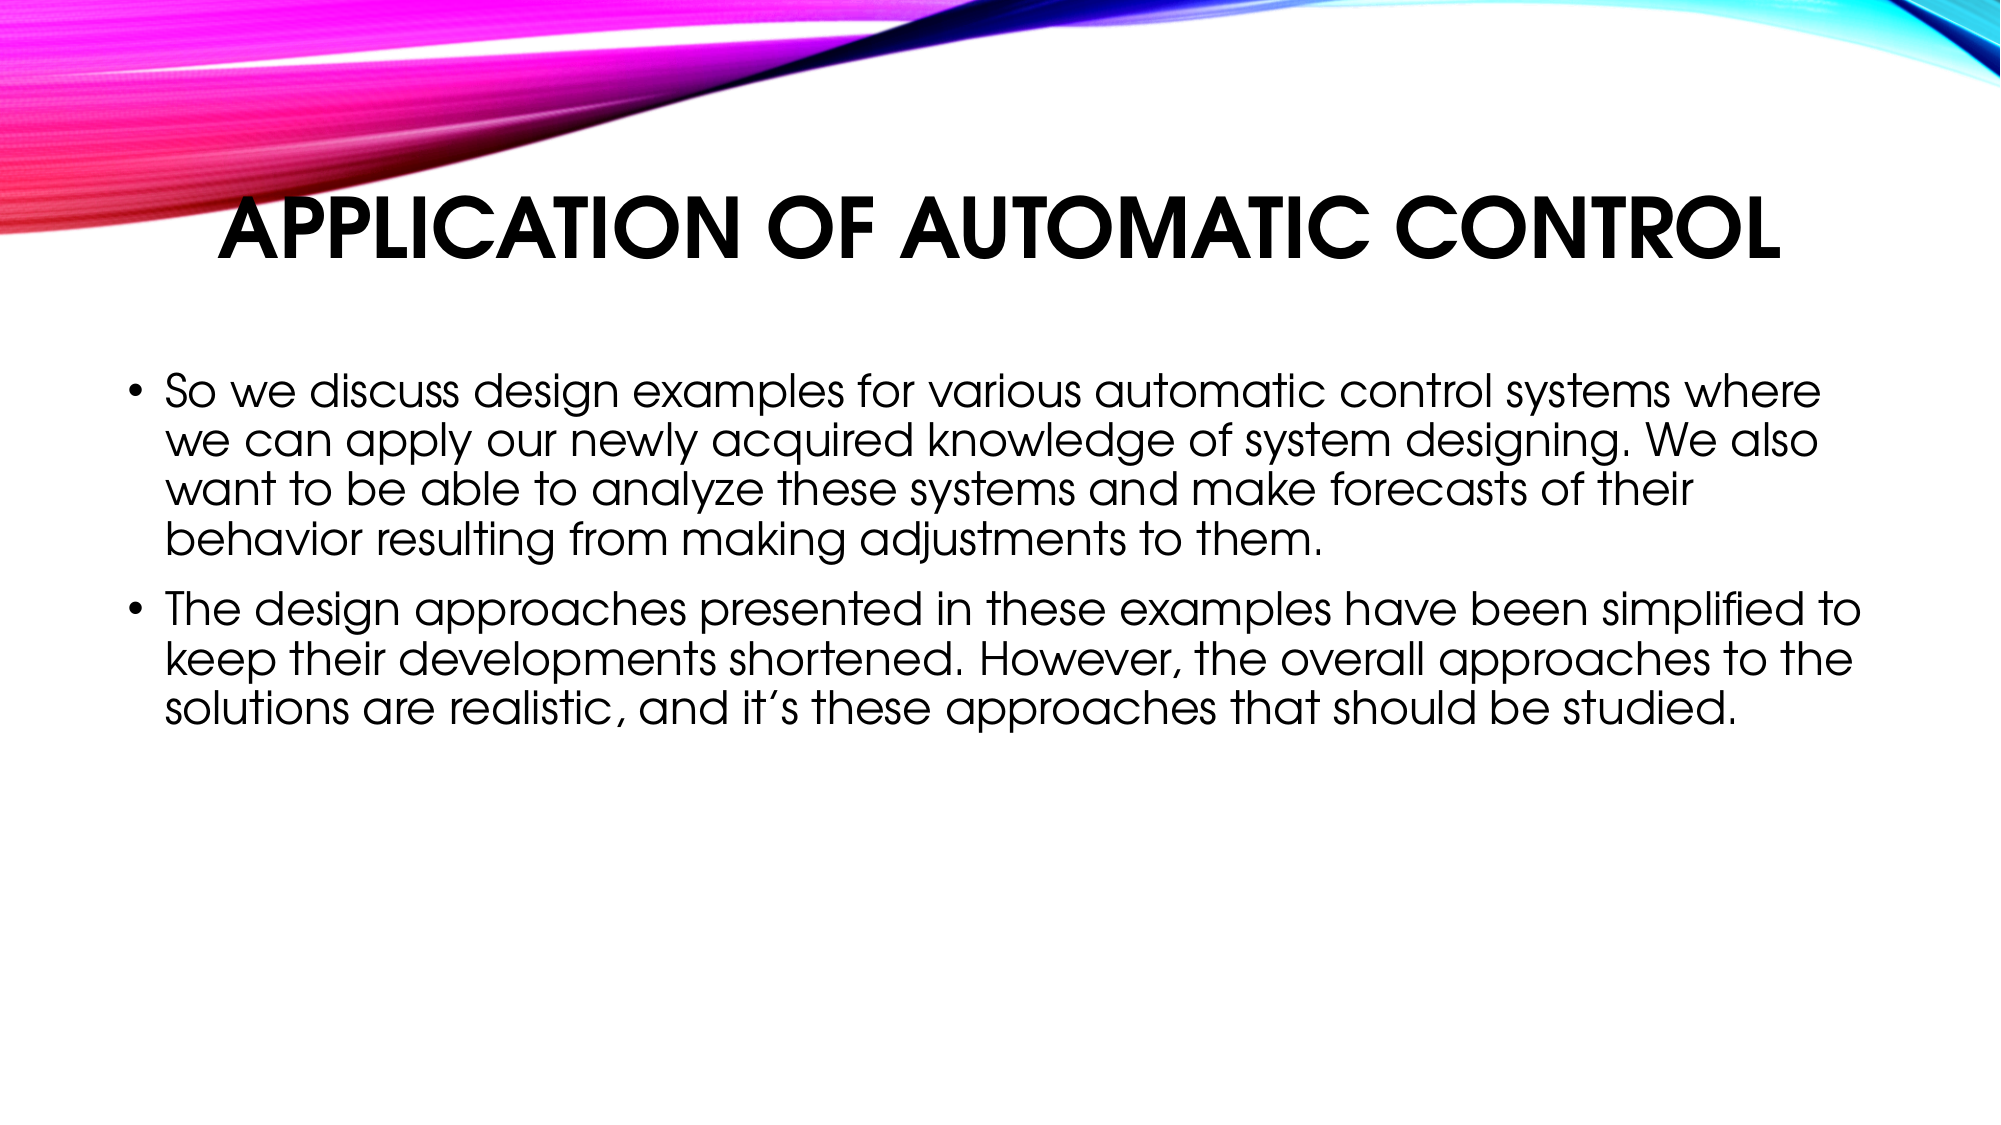

# Application Of Automatic Control
So we discuss design examples for various automatic control systems where we can apply our newly acquired knowledge of system designing. We also want to be able to analyze these systems and make forecasts of their behavior resulting from making adjustments to them.
The design approaches presented in these examples have been simplified to keep their developments shortened. However, the overall approaches to the solutions are realistic, and it’s these approaches that should be studied.